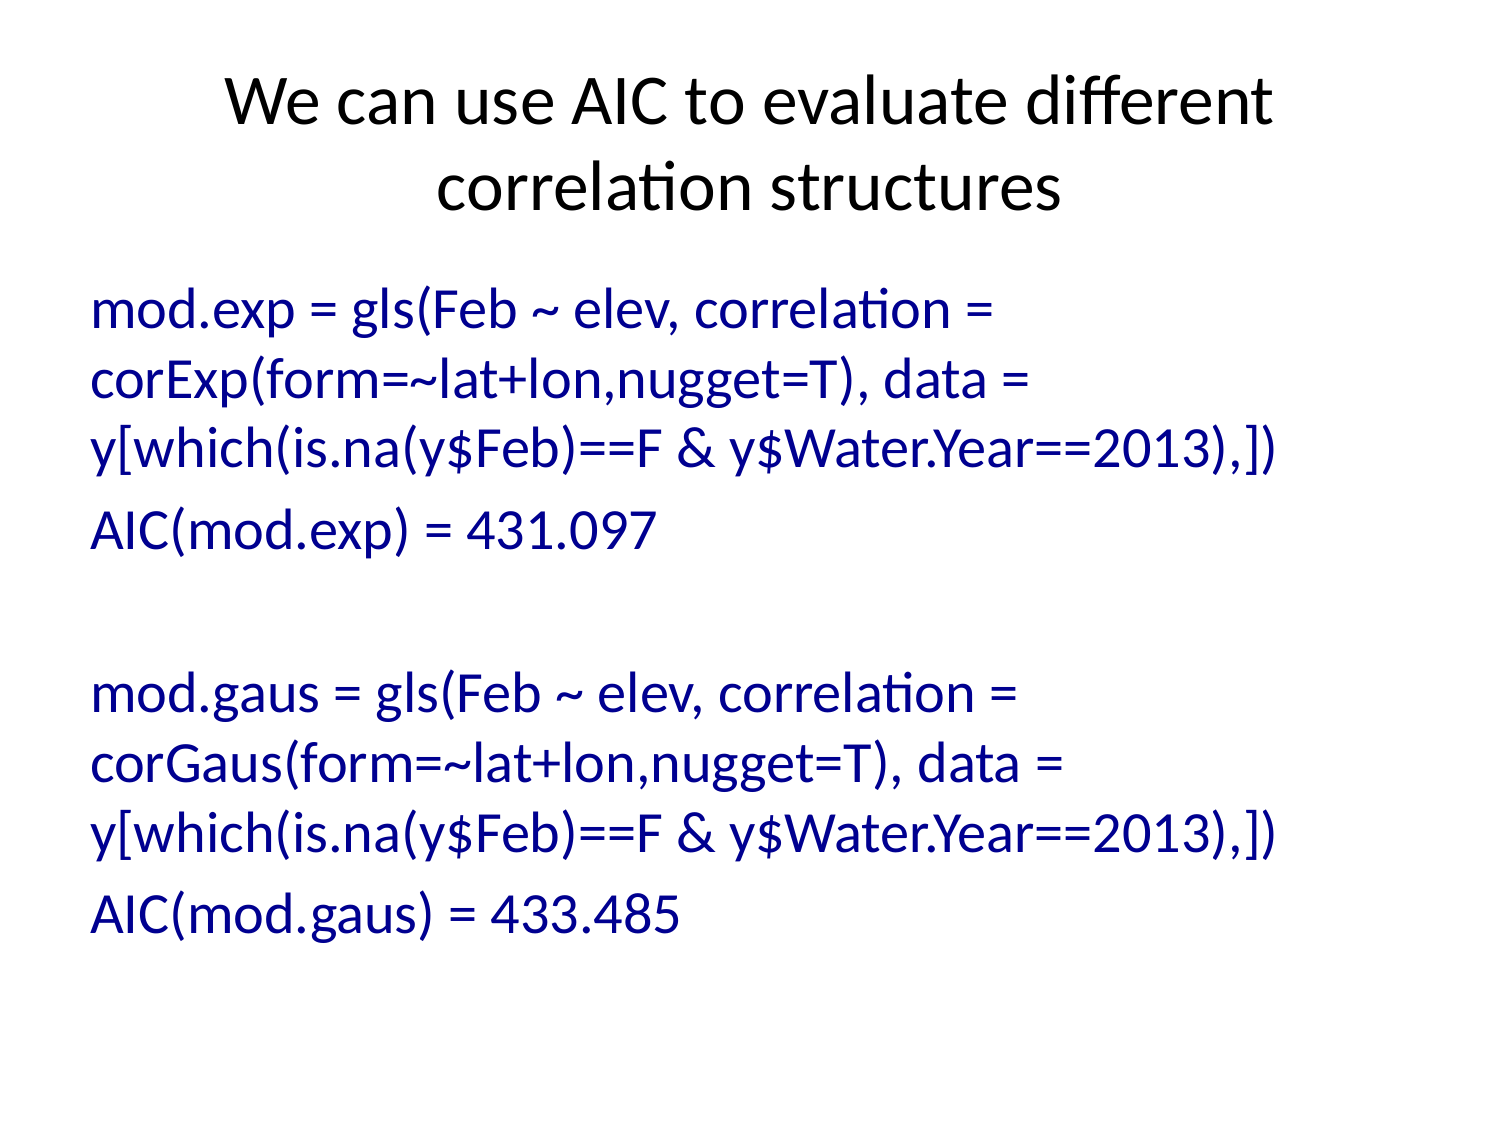

# We can use AIC to evaluate different correlation structures
mod.exp = gls(Feb ~ elev, correlation = corExp(form=~lat+lon,nugget=T), data = y[which(is.na(y$Feb)==F & y$Water.Year==2013),])
AIC(mod.exp) = 431.097

mod.gaus = gls(Feb ~ elev, correlation = corGaus(form=~lat+lon,nugget=T), data = y[which(is.na(y$Feb)==F & y$Water.Year==2013),])
AIC(mod.gaus) = 433.485